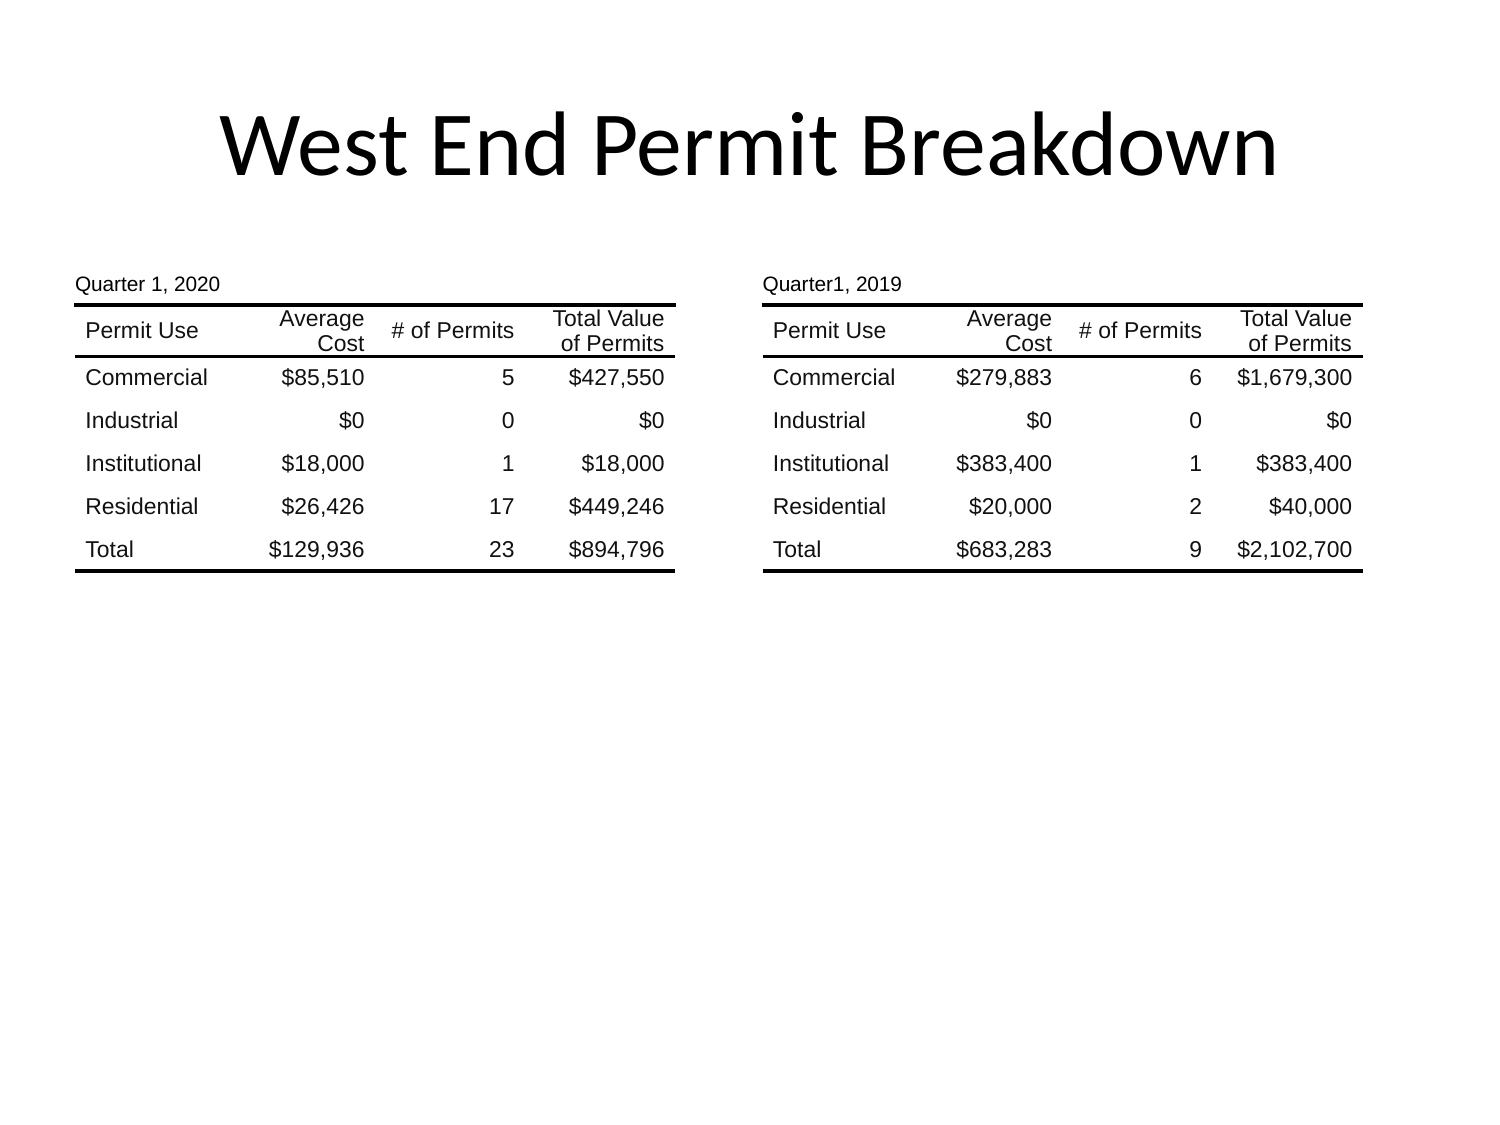

# West End Permit Breakdown
| Quarter 1, 2020 | Quarter 1, 2020 | Quarter 1, 2020 | Quarter 1, 2020 |
| --- | --- | --- | --- |
| Permit Use | Average Cost | # of Permits | Total Value of Permits |
| Commercial | $85,510 | 5 | $427,550 |
| Industrial | $0 | 0 | $0 |
| Institutional | $18,000 | 1 | $18,000 |
| Residential | $26,426 | 17 | $449,246 |
| Total | $129,936 | 23 | $894,796 |
| Quarter1, 2019 | Quarter1, 2019 | Quarter1, 2019 | Quarter1, 2019 |
| --- | --- | --- | --- |
| Permit Use | Average Cost | # of Permits | Total Value of Permits |
| Commercial | $279,883 | 6 | $1,679,300 |
| Industrial | $0 | 0 | $0 |
| Institutional | $383,400 | 1 | $383,400 |
| Residential | $20,000 | 2 | $40,000 |
| Total | $683,283 | 9 | $2,102,700 |